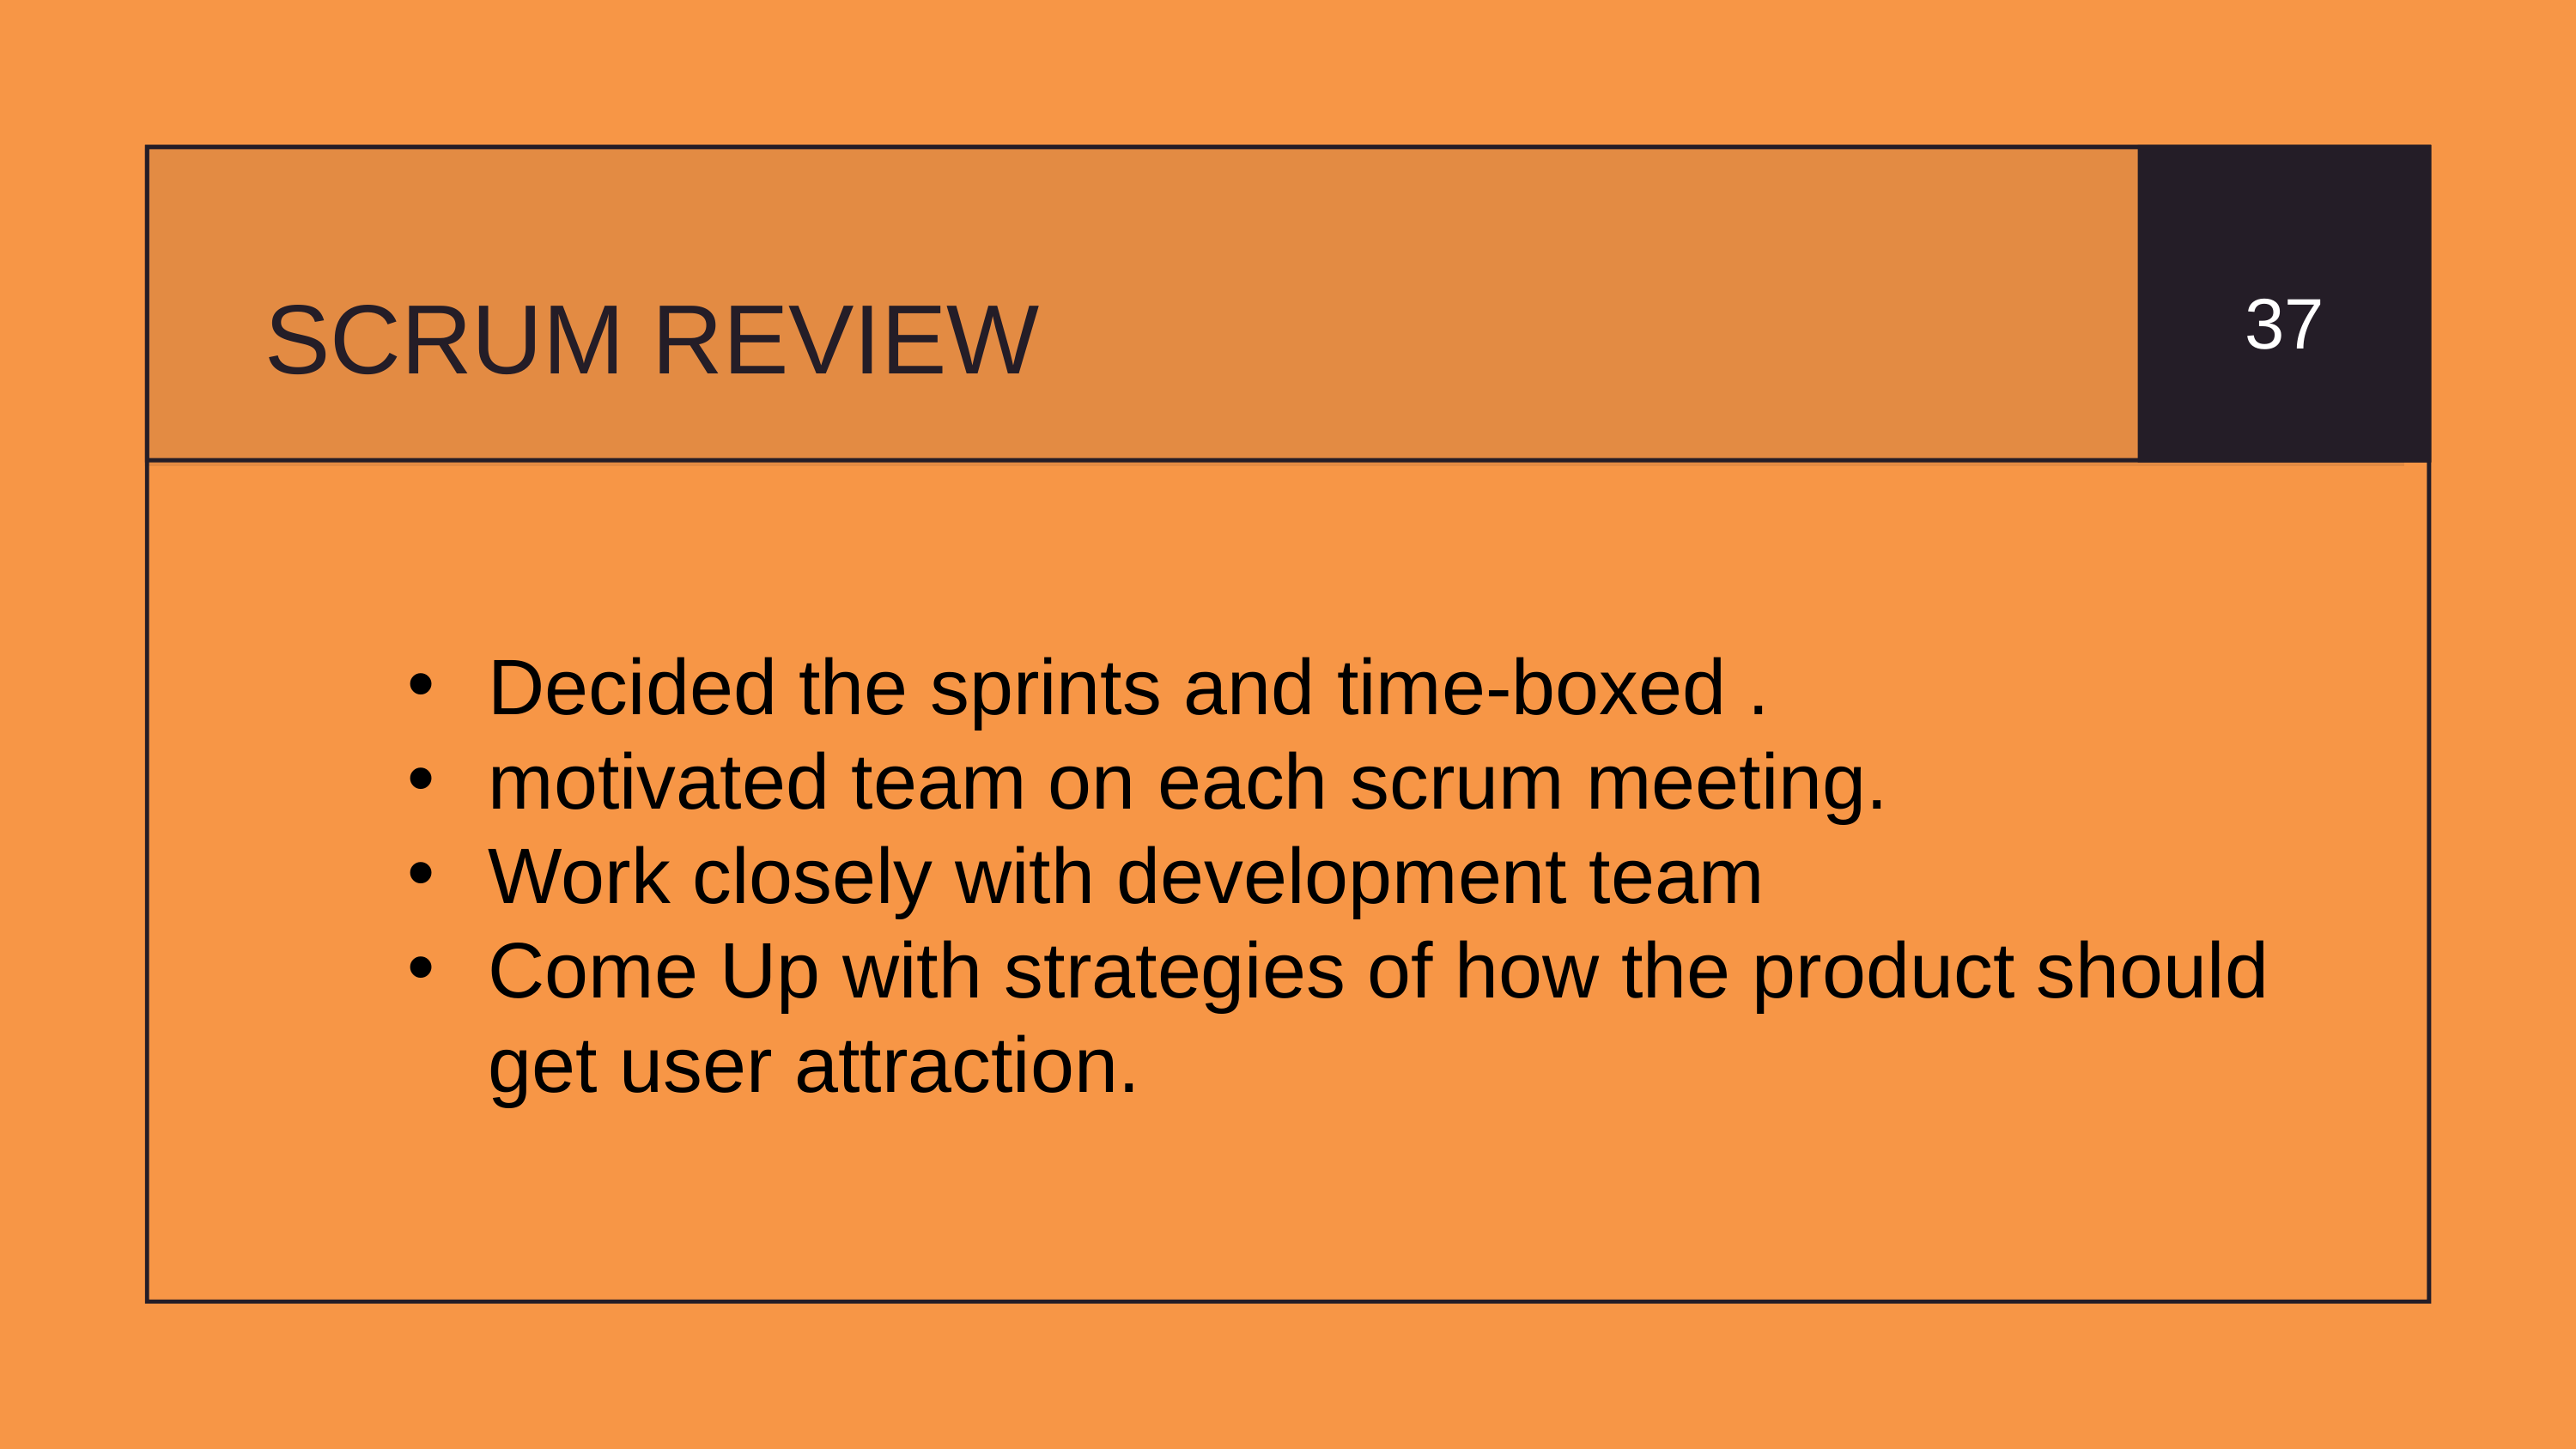

SCRUM REVIEW
37
Decided the sprints and time-boxed .
motivated team on each scrum meeting.
Work closely with development team
Come Up with strategies of how the product should get user attraction.